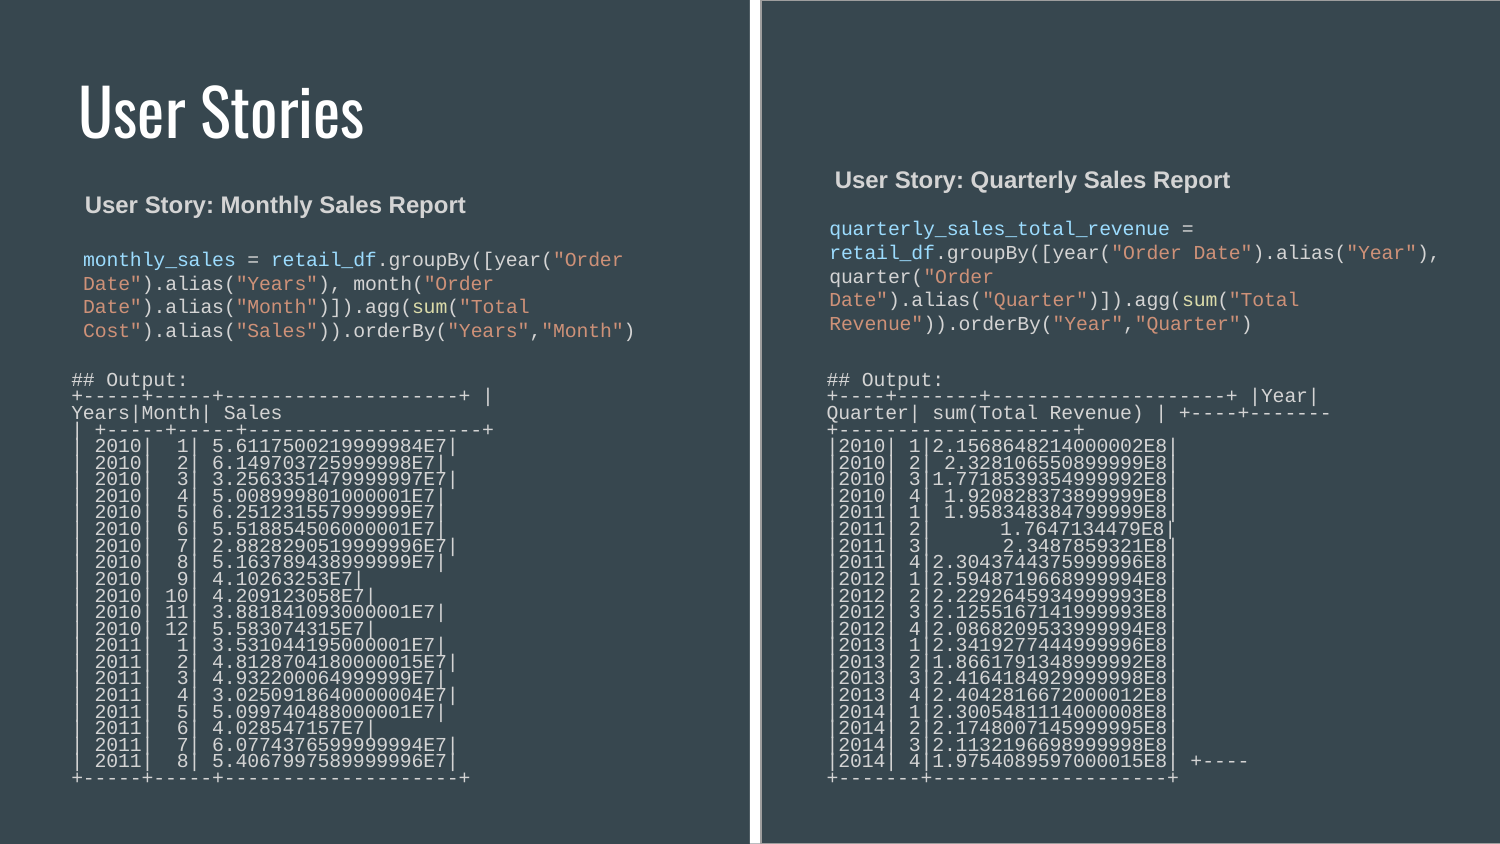

# User Stories
User Story: Monthly Sales Report
User Story: Quarterly Sales Report
User Story: Monthly Sales Report
quarterly_sales_total_revenue = retail_df.groupBy([year("Order Date").alias("Year"), quarter("Order Date").alias("Quarter")]).agg(sum("Total Revenue")).orderBy("Year","Quarter")
monthly_sales = retail_df.groupBy([year("Order Date").alias("Years"), month("Order Date").alias("Month")]).agg(sum("Total Cost").alias("Sales")).orderBy("Years","Month")
## Output:
+-----+-----+--------------------+ |Years|Month| Sales		  | +-----+-----+--------------------+
| 2010|  1| 5.6117500219999984E7|
| 2010|  2| 6.149703725999998E7|
| 2010|  3| 3.2563351479999997E7|
| 2010|  4| 5.008999801000001E7|
| 2010|  5| 6.251231557999999E7|
| 2010|  6| 5.518854506000001E7|
| 2010|  7| 2.8828290519999996E7|
| 2010|  8| 5.163789438999999E7|
| 2010|  9| 4.10263253E7|
| 2010| 10| 4.209123058E7|
| 2010| 11| 3.881841093000001E7|
| 2010| 12| 5.583074315E7|
| 2011|  1| 3.531044195000001E7|
| 2011|  2| 4.8128704180000015E7|
| 2011|  3| 4.932200064999999E7|
| 2011|  4| 3.0250918640000004E7|
| 2011|  5| 5.099740488000001E7|
| 2011|  6| 4.028547157E7|
| 2011|  7| 6.0774376599999994E7|
| 2011|  8| 5.4067997589999996E7| +-----+-----+--------------------+
## Output:
+----+-------+--------------------+ |Year|Quarter| sum(Total Revenue) | +----+-------+--------------------+
|2010| 1|2.1568648214000002E8|
|2010| 2| 2.328106550899999E8|
|2010| 3|1.7718539354999992E8|
|2010| 4| 1.920828373899999E8|
|2011| 1| 1.958348384799999E8|
|2011| 2| 	  1.7647134479E8|
|2011| 3|      2.3487859321E8|
|2011| 4|2.3043744375999996E8|
|2012| 1|2.5948719668999994E8|
|2012| 2|2.2292645934999993E8|
|2012| 3|2.1255167141999993E8|
|2012| 4|2.0868209533999994E8|
|2013| 1|2.3419277444999996E8|
|2013| 2|1.8661791348999992E8|
|2013| 3|2.4164184929999998E8|
|2013| 4|2.4042816672000012E8|
|2014| 1|2.3005481114000008E8|
|2014| 2|2.1748007145999995E8|
|2014| 3|2.1132196698999998E8|
|2014| 4|1.9754089597000015E8| +----+-------+--------------------+